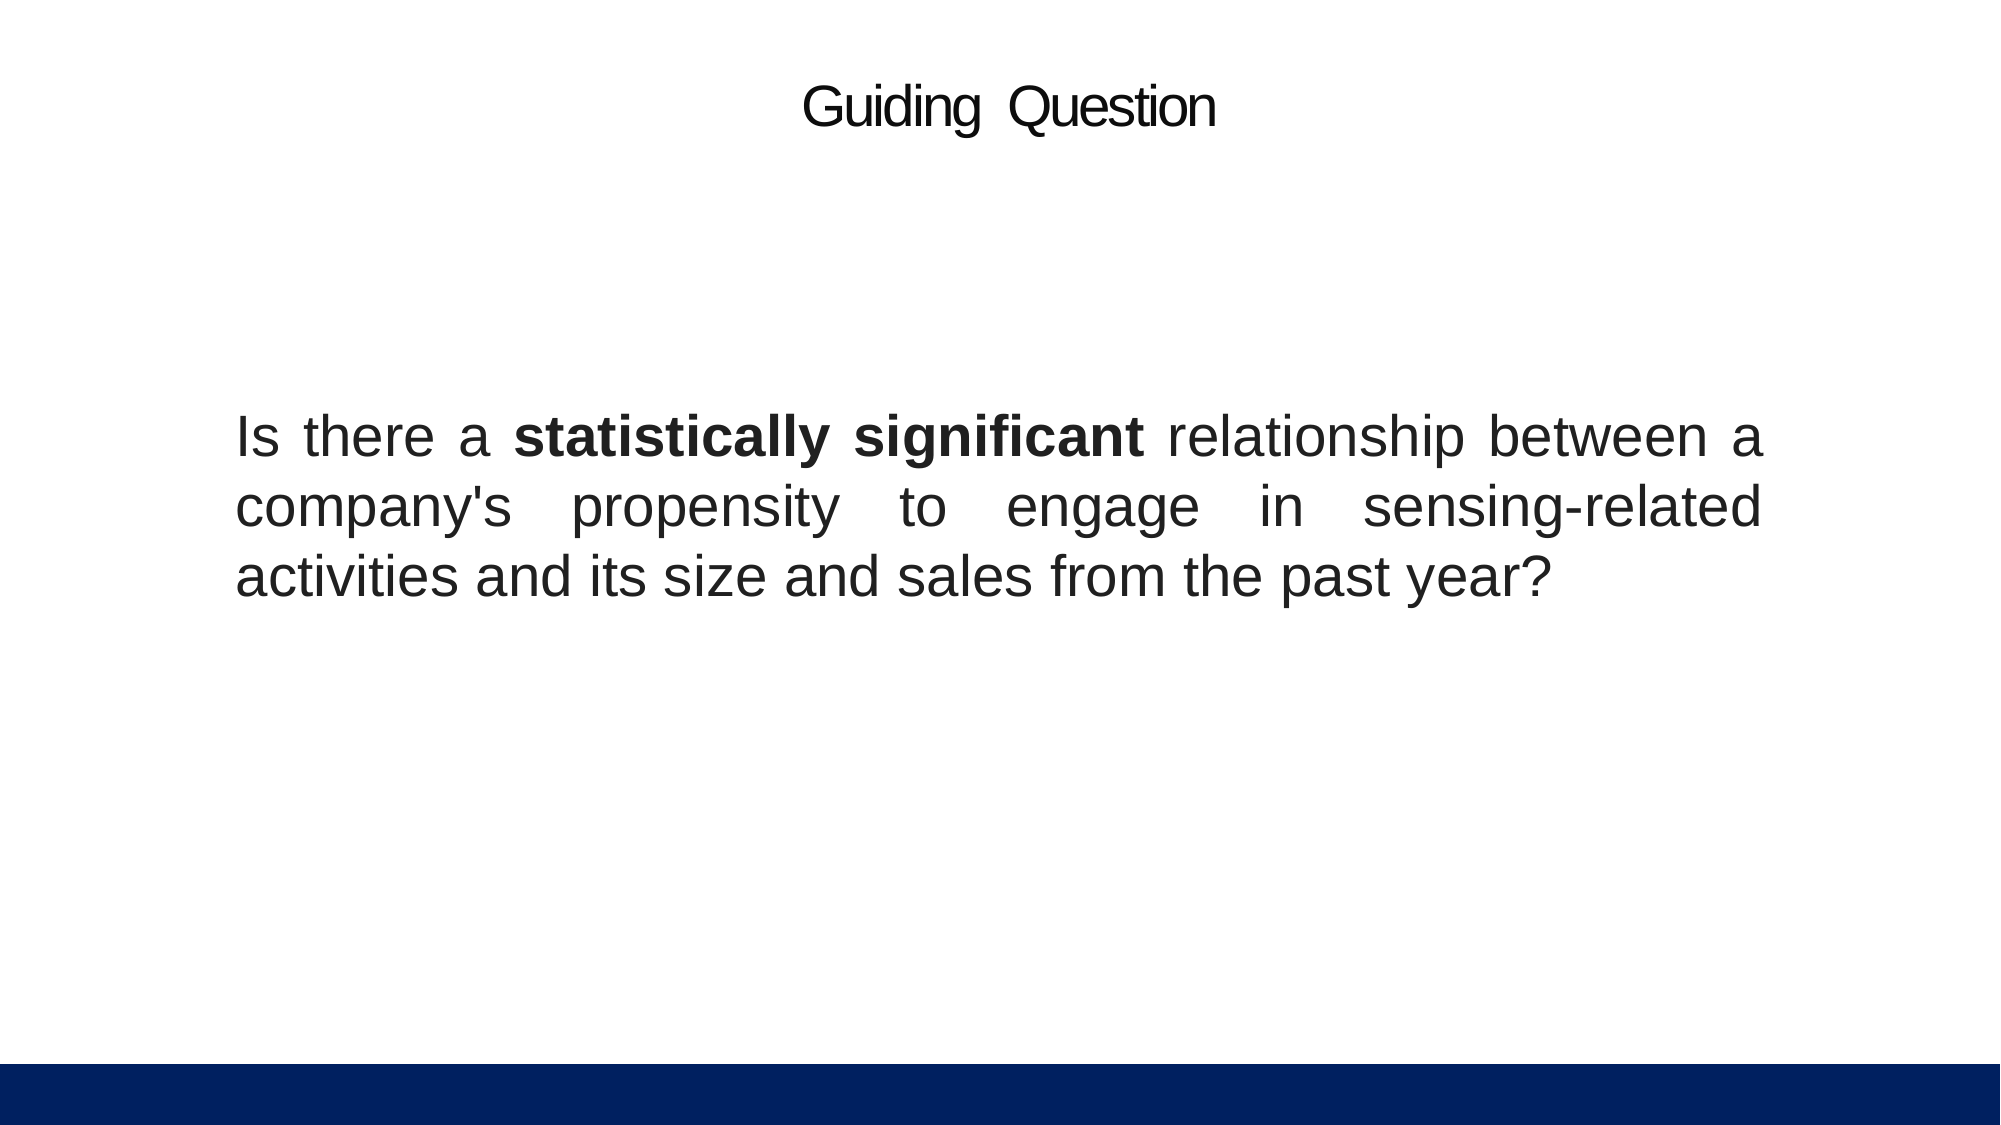

# Guiding  Question

Is there a statistically significant relationship between a company's propensity to engage in sensing-related activities and its size and sales from the past year?